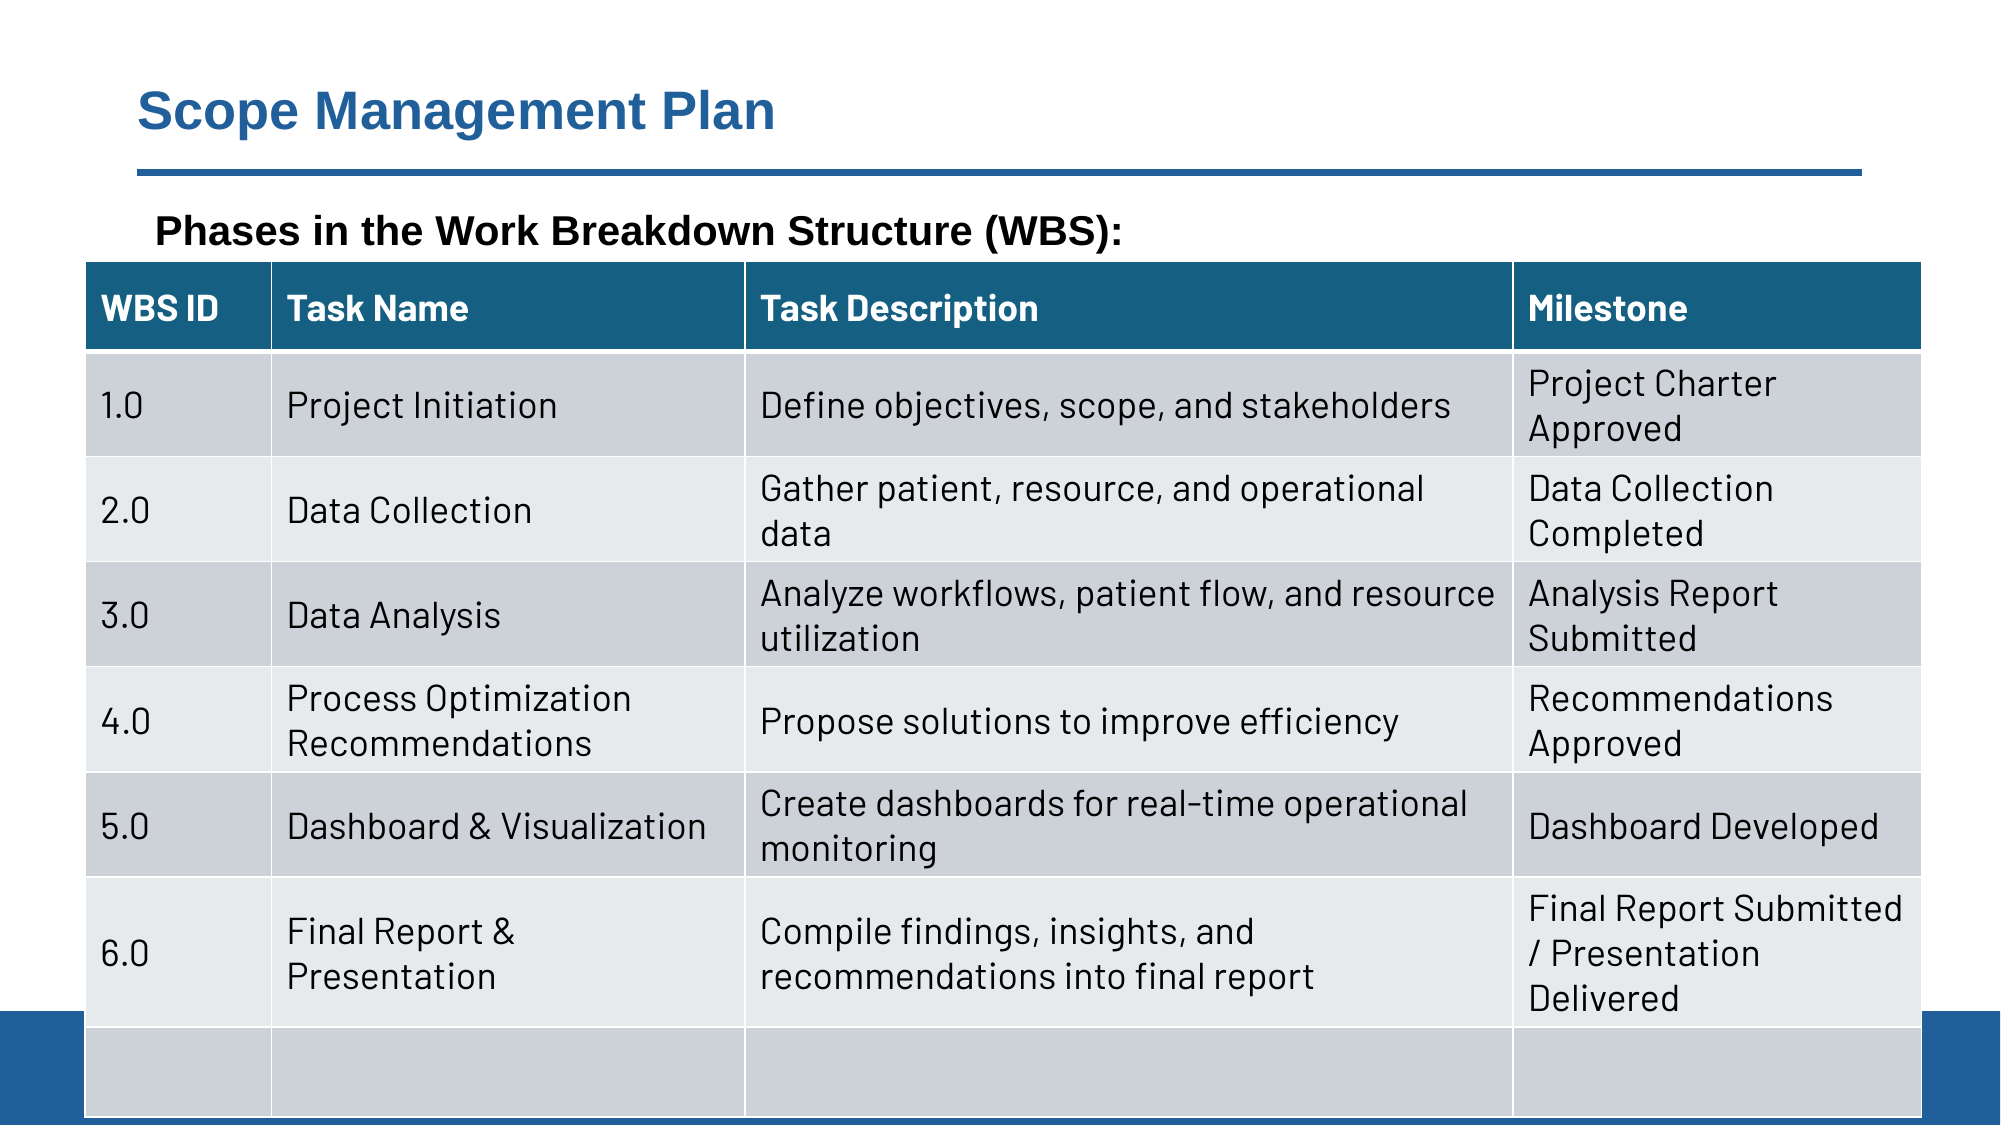

# Scope Management Plan
Phases in the Work Breakdown Structure (WBS):
| WBS ID | Task Name | Task Description | Milestone |
| --- | --- | --- | --- |
| 1.0 | Project Initiation | Define objectives, scope, and stakeholders | Project Charter Approved |
| 2.0 | Data Collection | Gather patient, resource, and operational data | Data Collection Completed |
| 3.0 | Data Analysis | Analyze workflows, patient flow, and resource utilization | Analysis Report Submitted |
| 4.0 | Process Optimization Recommendations | Propose solutions to improve efficiency | Recommendations Approved |
| 5.0 | Dashboard & Visualization | Create dashboards for real-time operational monitoring | Dashboard Developed |
| 6.0 | Final Report & Presentation | Compile findings, insights, and recommendations into final report | Final Report Submitted / Presentation Delivered |
|  |  |  |  |